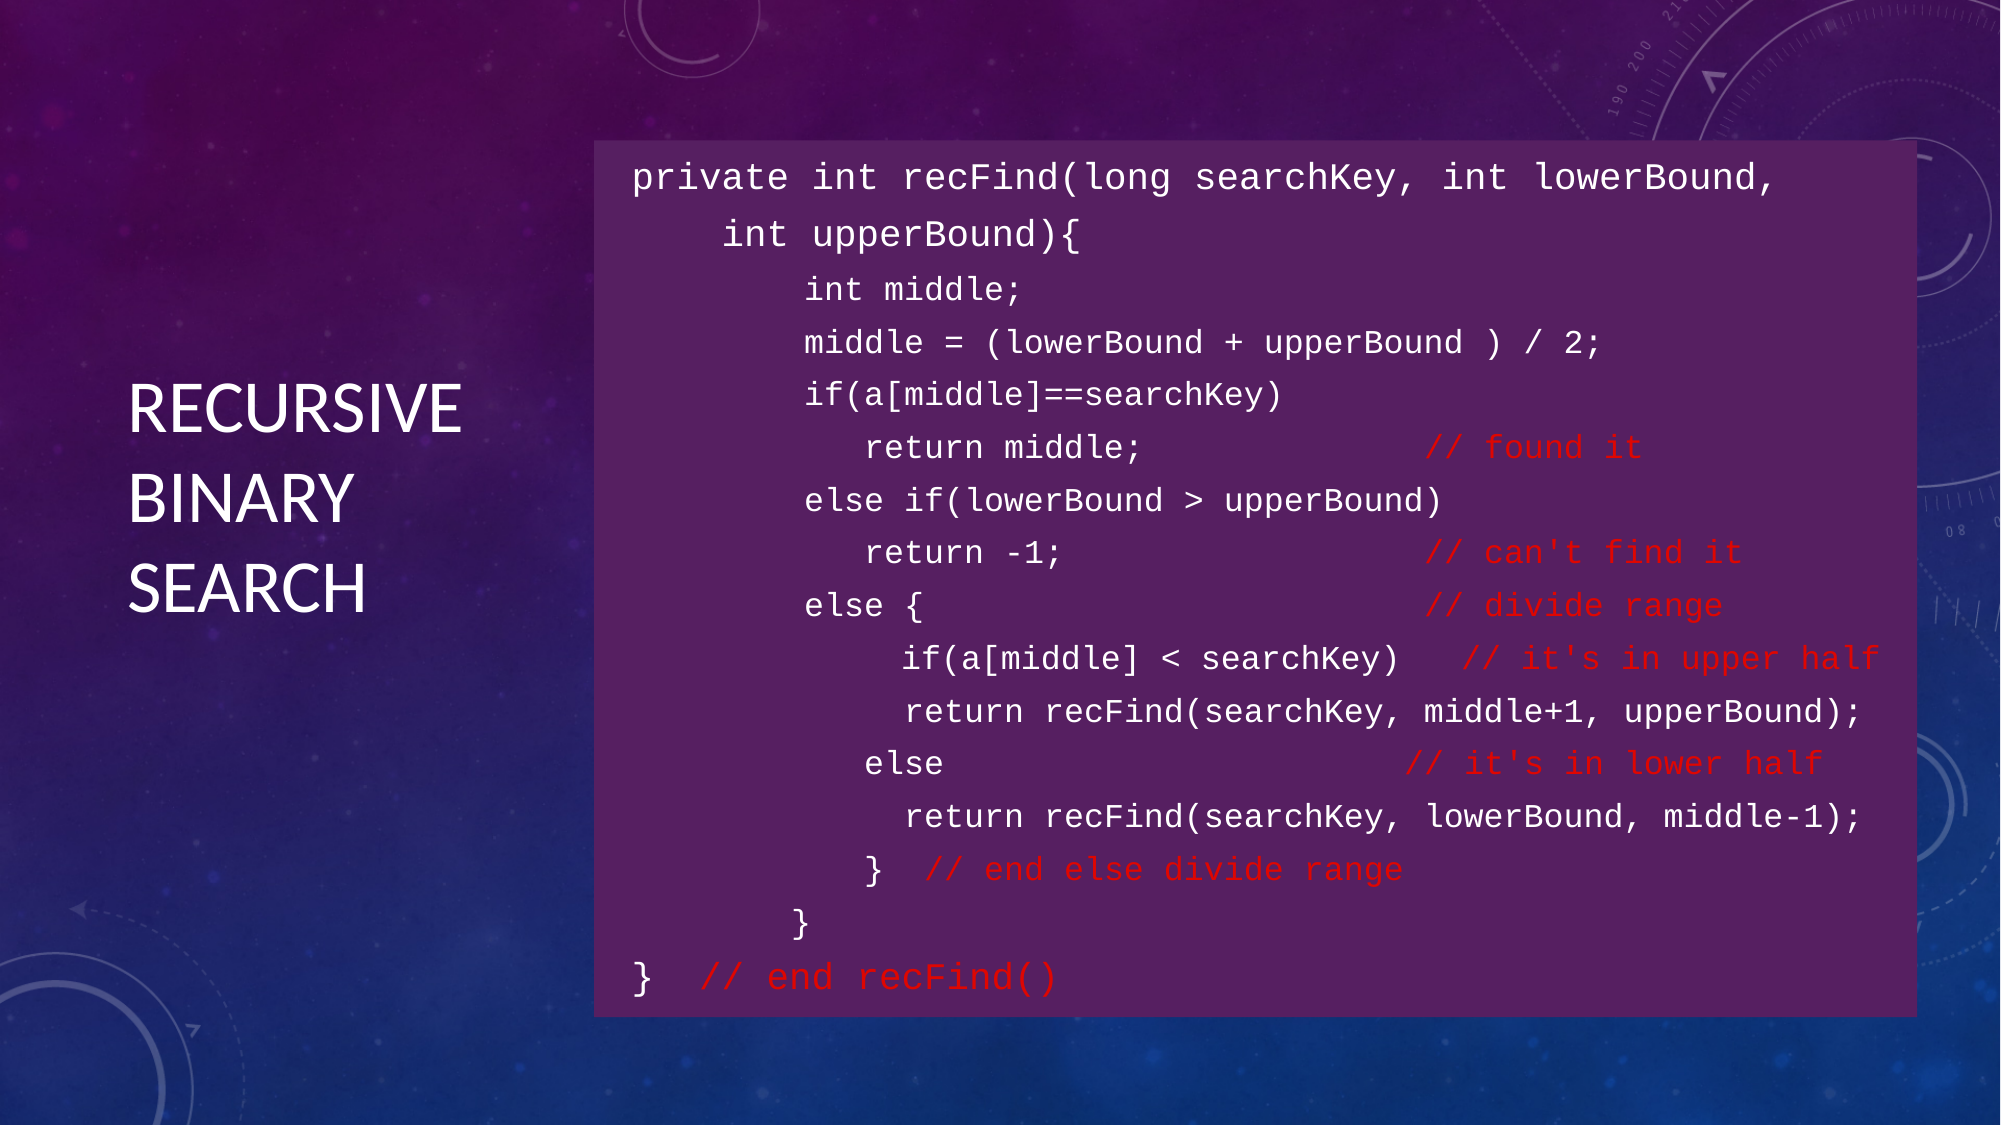

# Recursive Binary Search
 private int recFind(long searchKey, int lowerBound,
     int upperBound){
      int middle;
      middle = (lowerBound + upperBound ) / 2;
      if(a[middle]==searchKey)
         return middle;              // found it
      else if(lowerBound > upperBound)
         return -1;                  // can't find it
      else {                         // divide range
		 if(a[middle] < searchKey)   // it's in upper half
           return recFind(searchKey, middle+1, upperBound);
         else                       // it's in lower half
           return recFind(searchKey, lowerBound, middle-1);
         }  // end else divide range
	   }
 }  // end recFind()